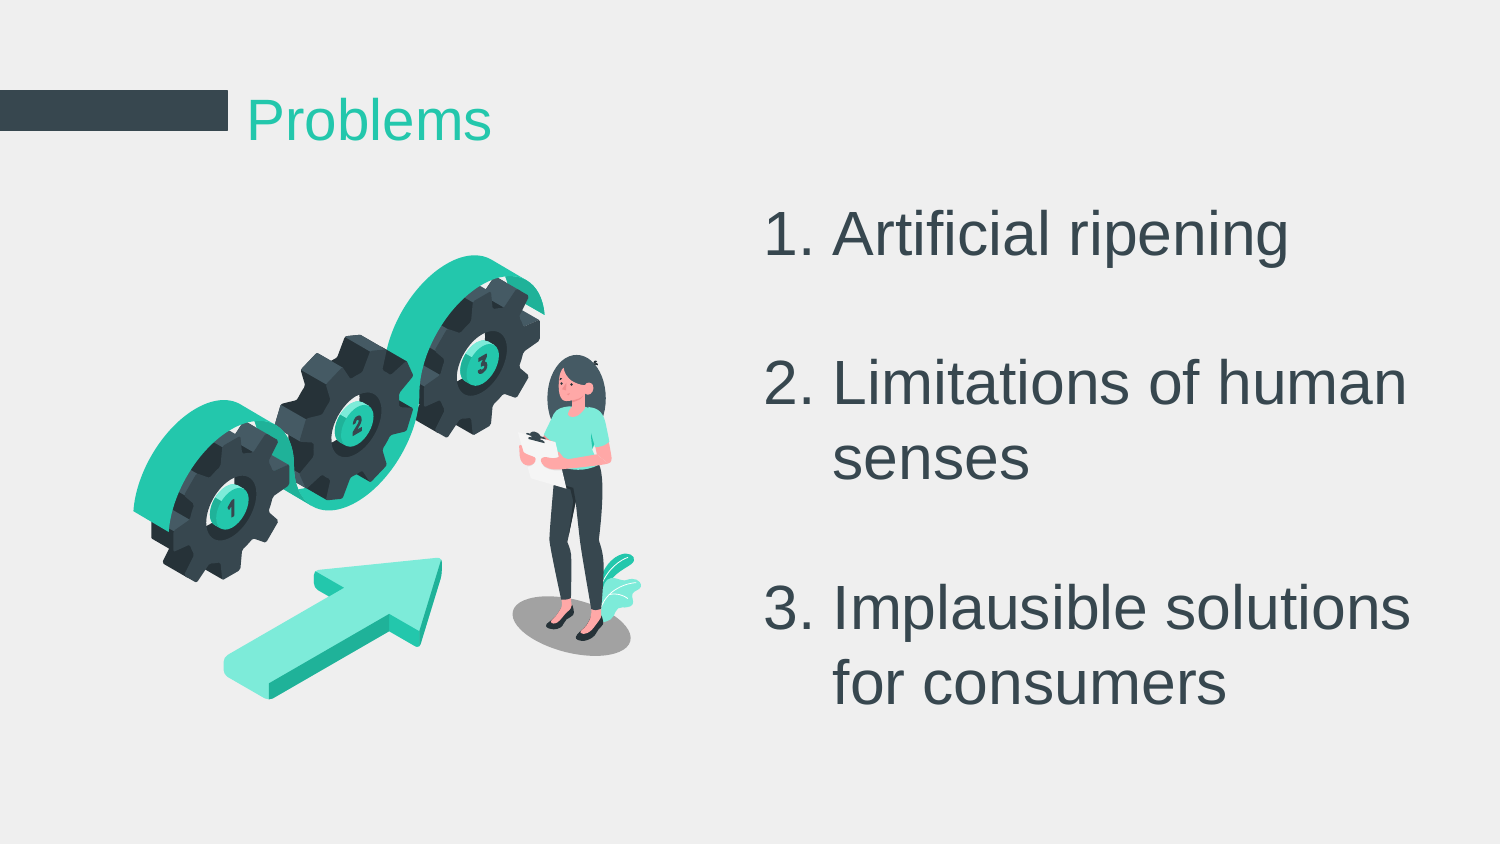

# Problems
Artificial ripening
Limitations of human senses
Implausible solutions for consumers